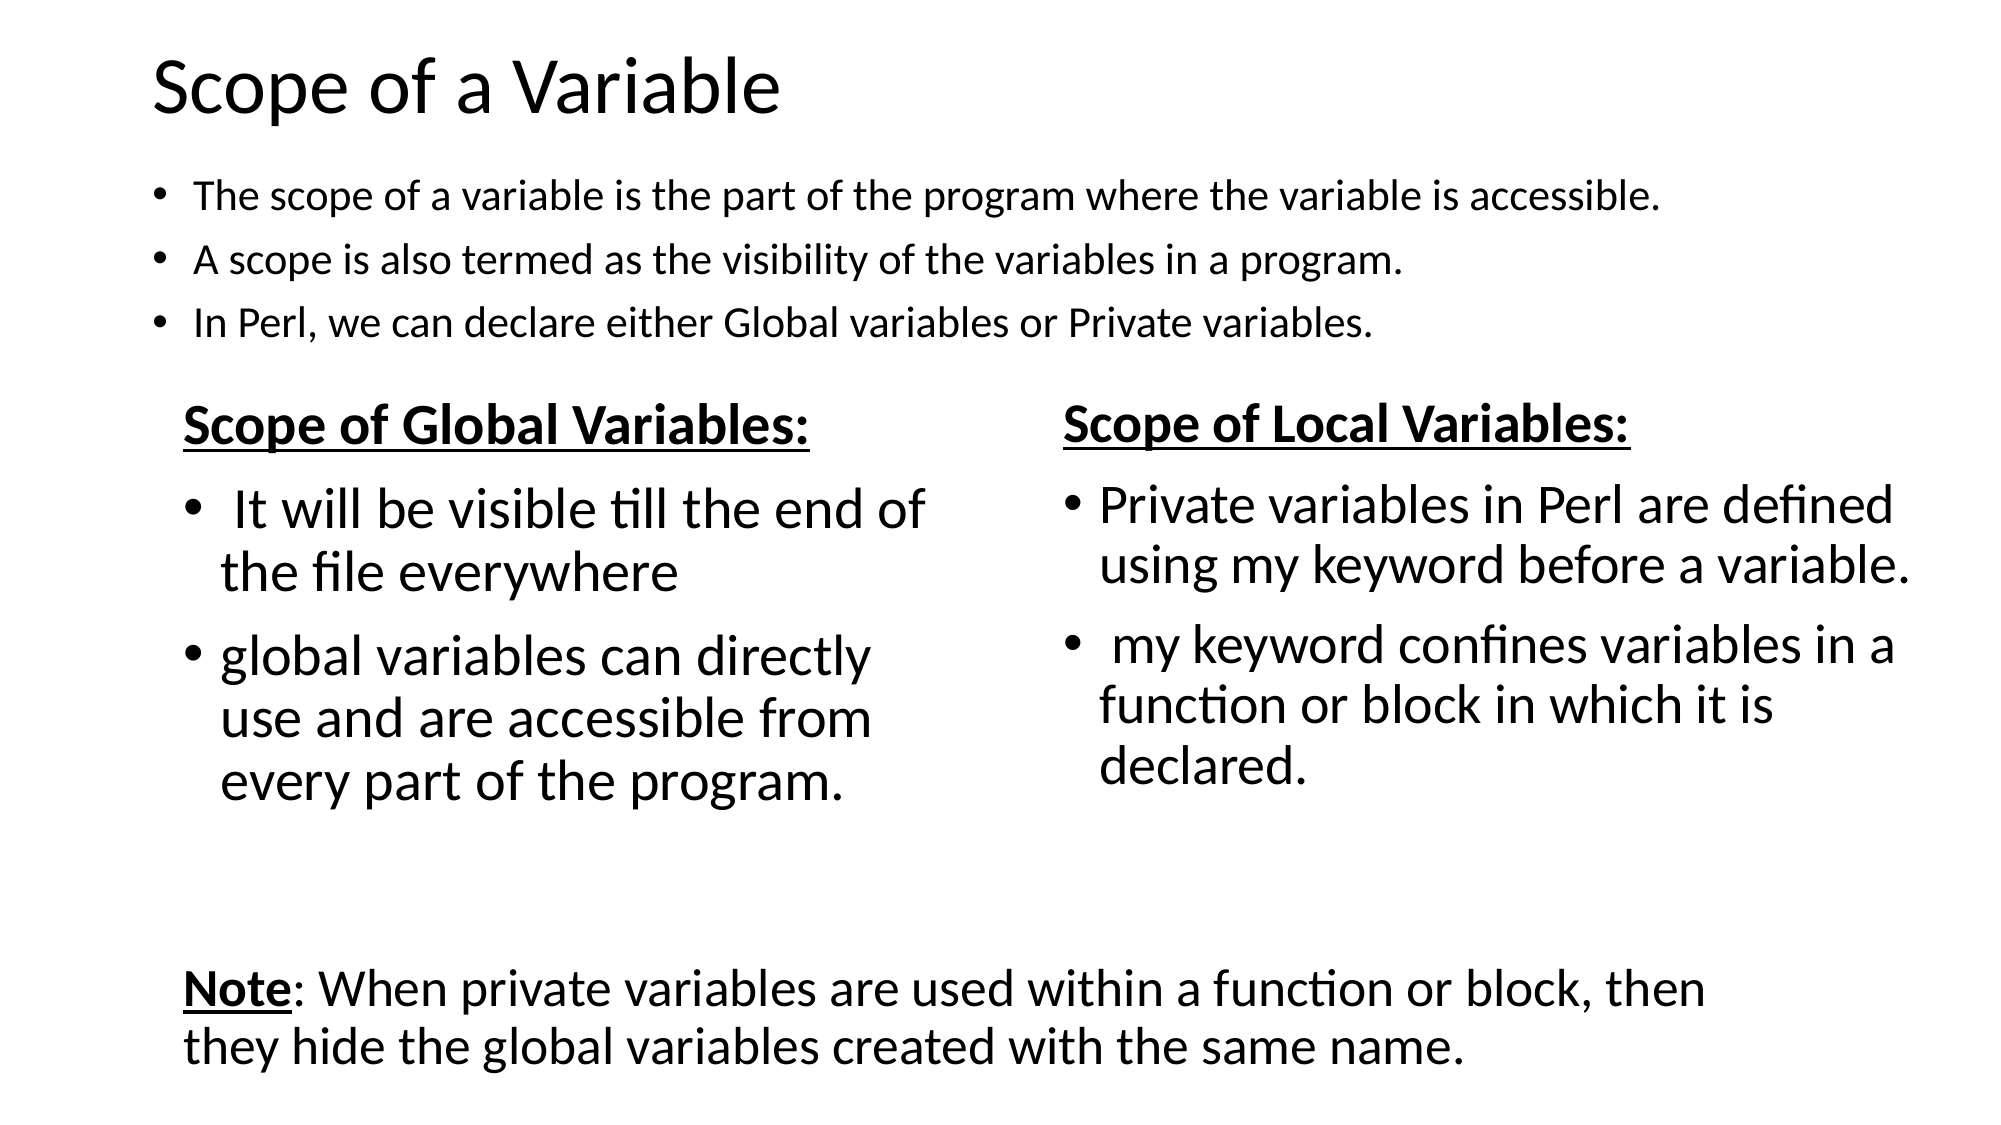

# Scope of a Variable
The scope of a variable is the part of the program where the variable is accessible.
A scope is also termed as the visibility of the variables in a program.
In Perl, we can declare either Global variables or Private variables.
Scope of Global Variables:
 It will be visible till the end of the file everywhere
global variables can directly use and are accessible from every part of the program.
Scope of Local Variables:
Private variables in Perl are defined using my keyword before a variable.
 my keyword confines variables in a function or block in which it is declared.
Note: When private variables are used within a function or block, then they hide the global variables created with the same name.